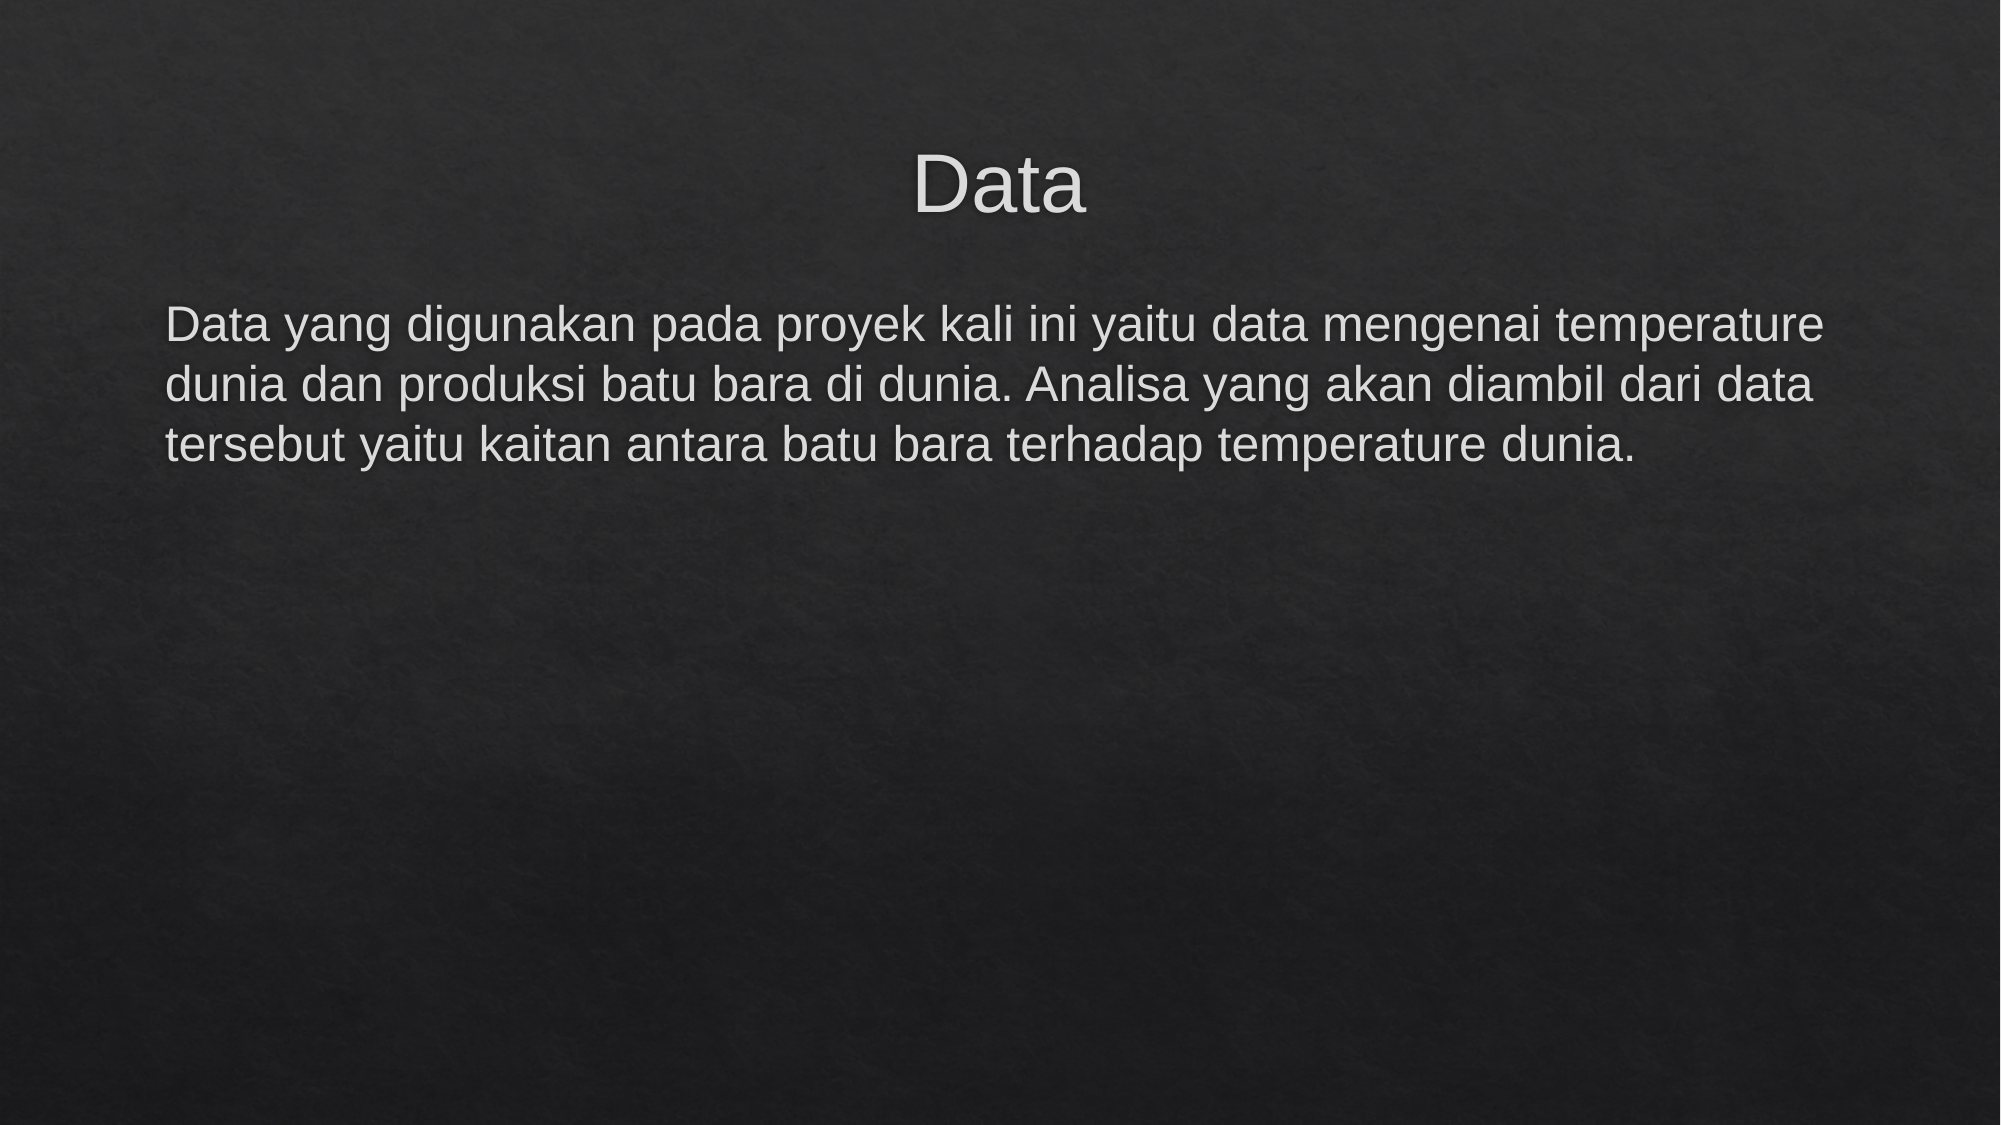

# Data
Data yang digunakan pada proyek kali ini yaitu data mengenai temperature dunia dan produksi batu bara di dunia. Analisa yang akan diambil dari data tersebut yaitu kaitan antara batu bara terhadap temperature dunia.